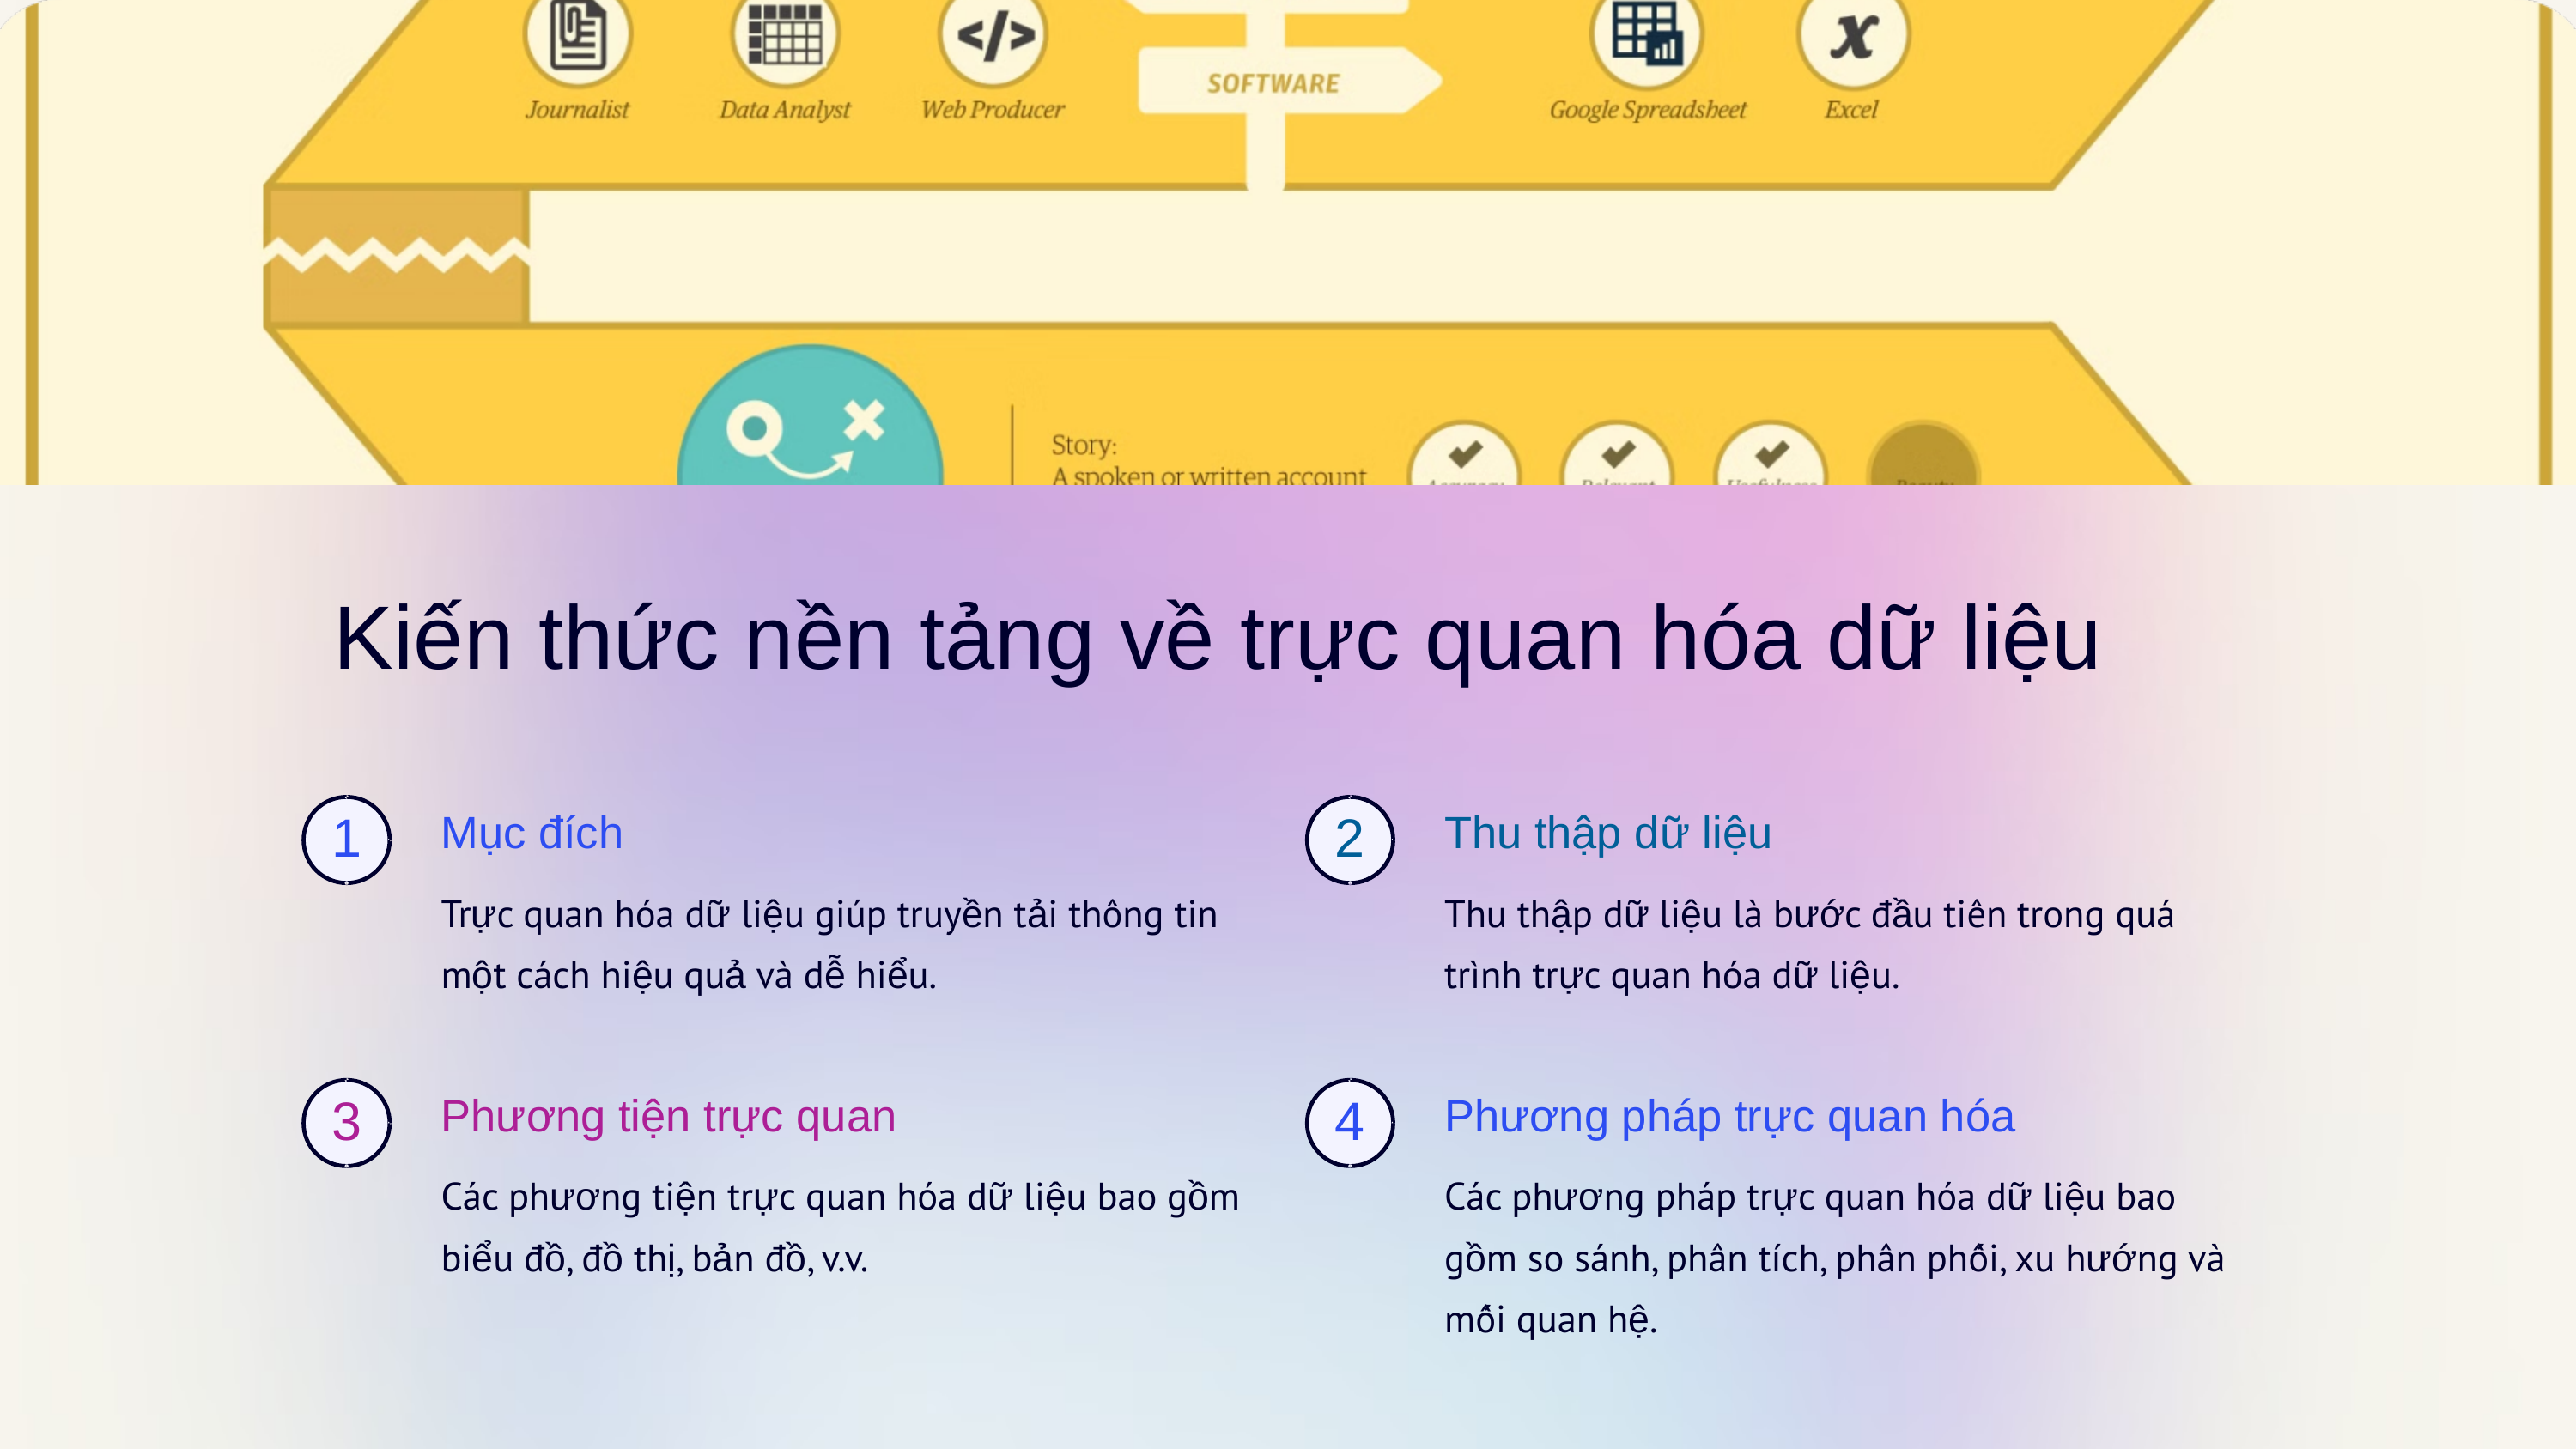

Kiến thức nền tảng về trực quan hóa dữ liệu

Mục đích
1
Trực quan hóa dữ liệu giúp truyền tải thông tin một cách hiệu quả và dễ hiểu.

Thu thập dữ liệu
2
Thu thập dữ liệu là bước đầu tiên trong quá trình trực quan hóa dữ liệu.

Phương tiện trực quan
3
Các phương tiện trực quan hóa dữ liệu bao gồm biểu đồ, đồ thị, bản đồ, v.v.

Phương pháp trực quan hóa
4
Các phương pháp trực quan hóa dữ liệu bao gồm so sánh, phân tích, phân phối, xu hướng và mối quan hệ.